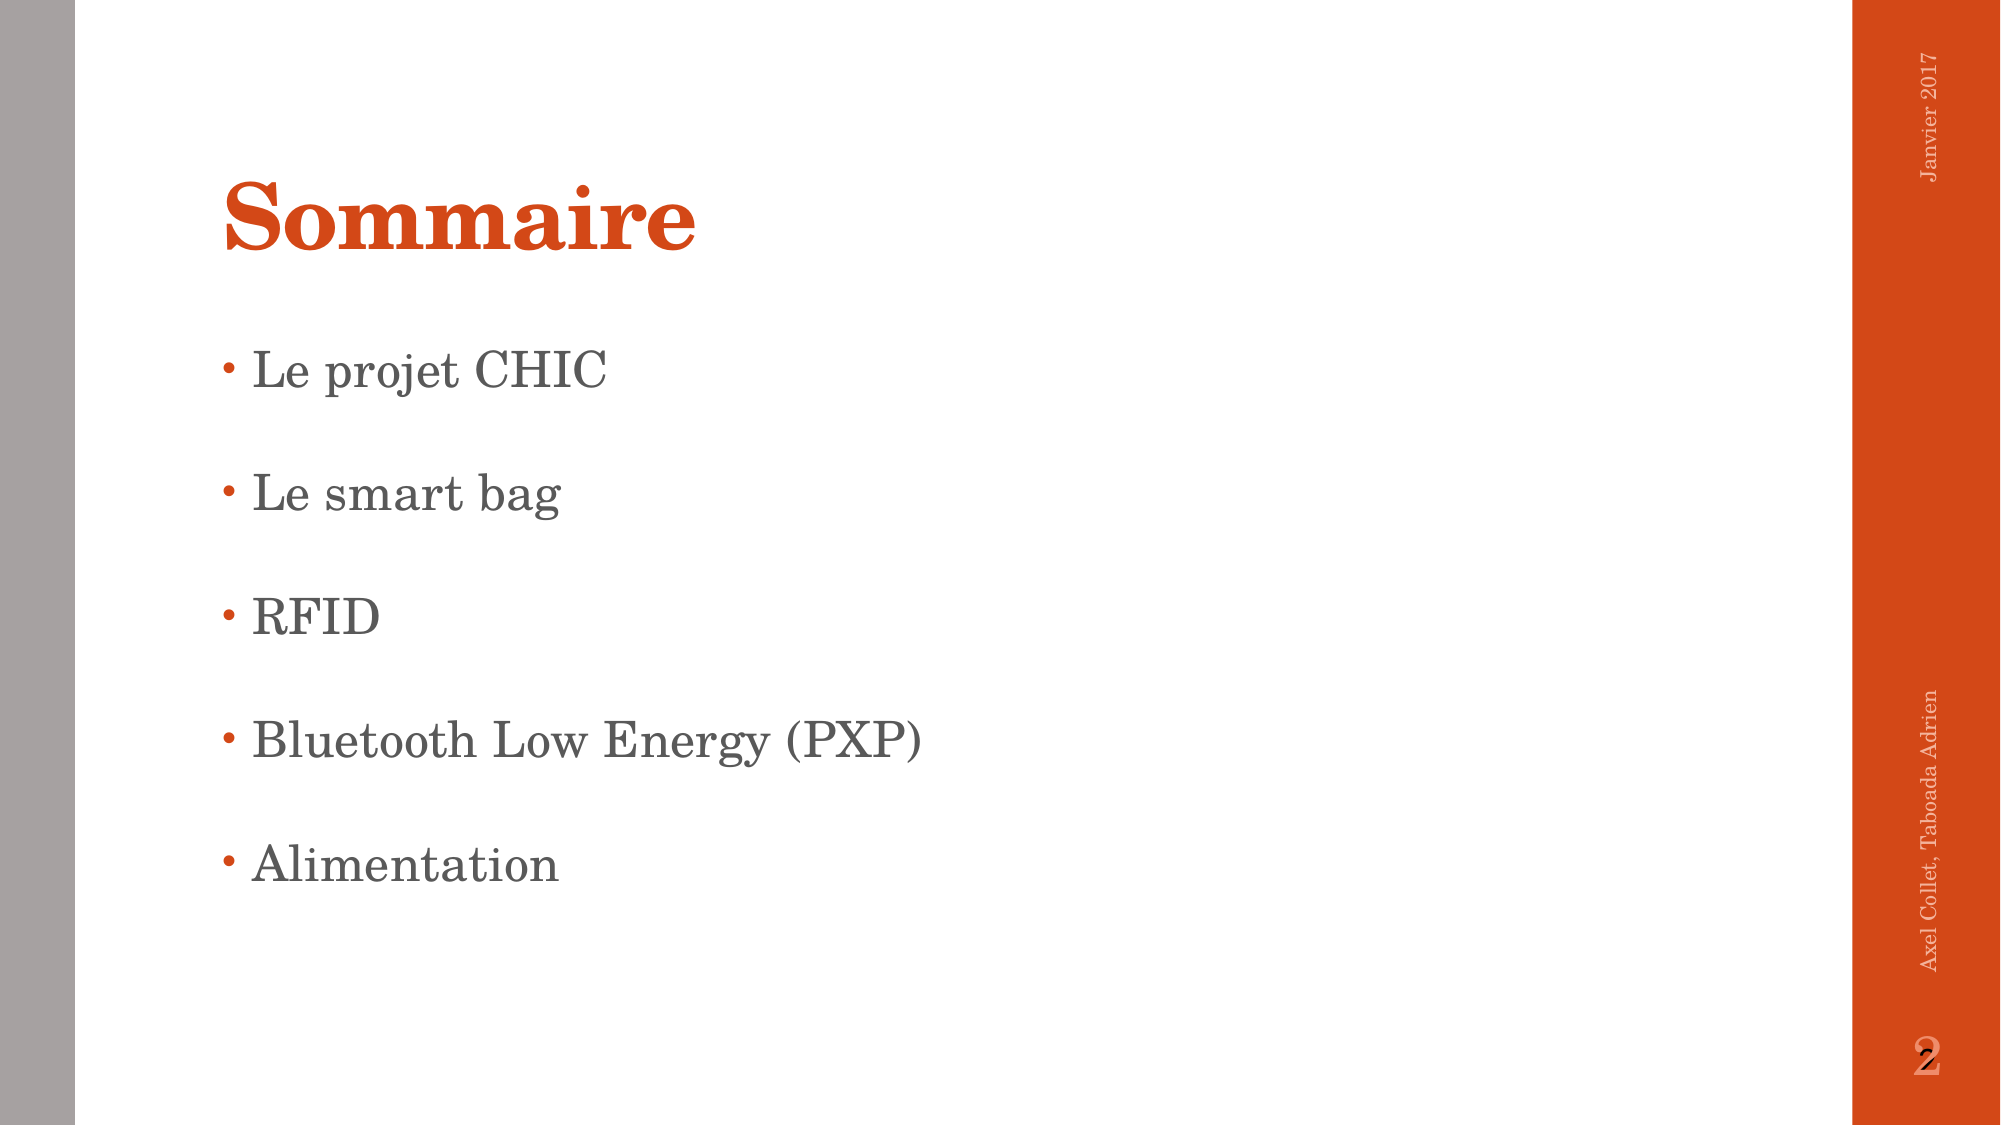

# Sommaire
Janvier 2017
Le projet CHIC
Le smart bag
RFID
Bluetooth Low Energy (PXP)
Alimentation
Axel Collet, Taboada Adrien
2
2